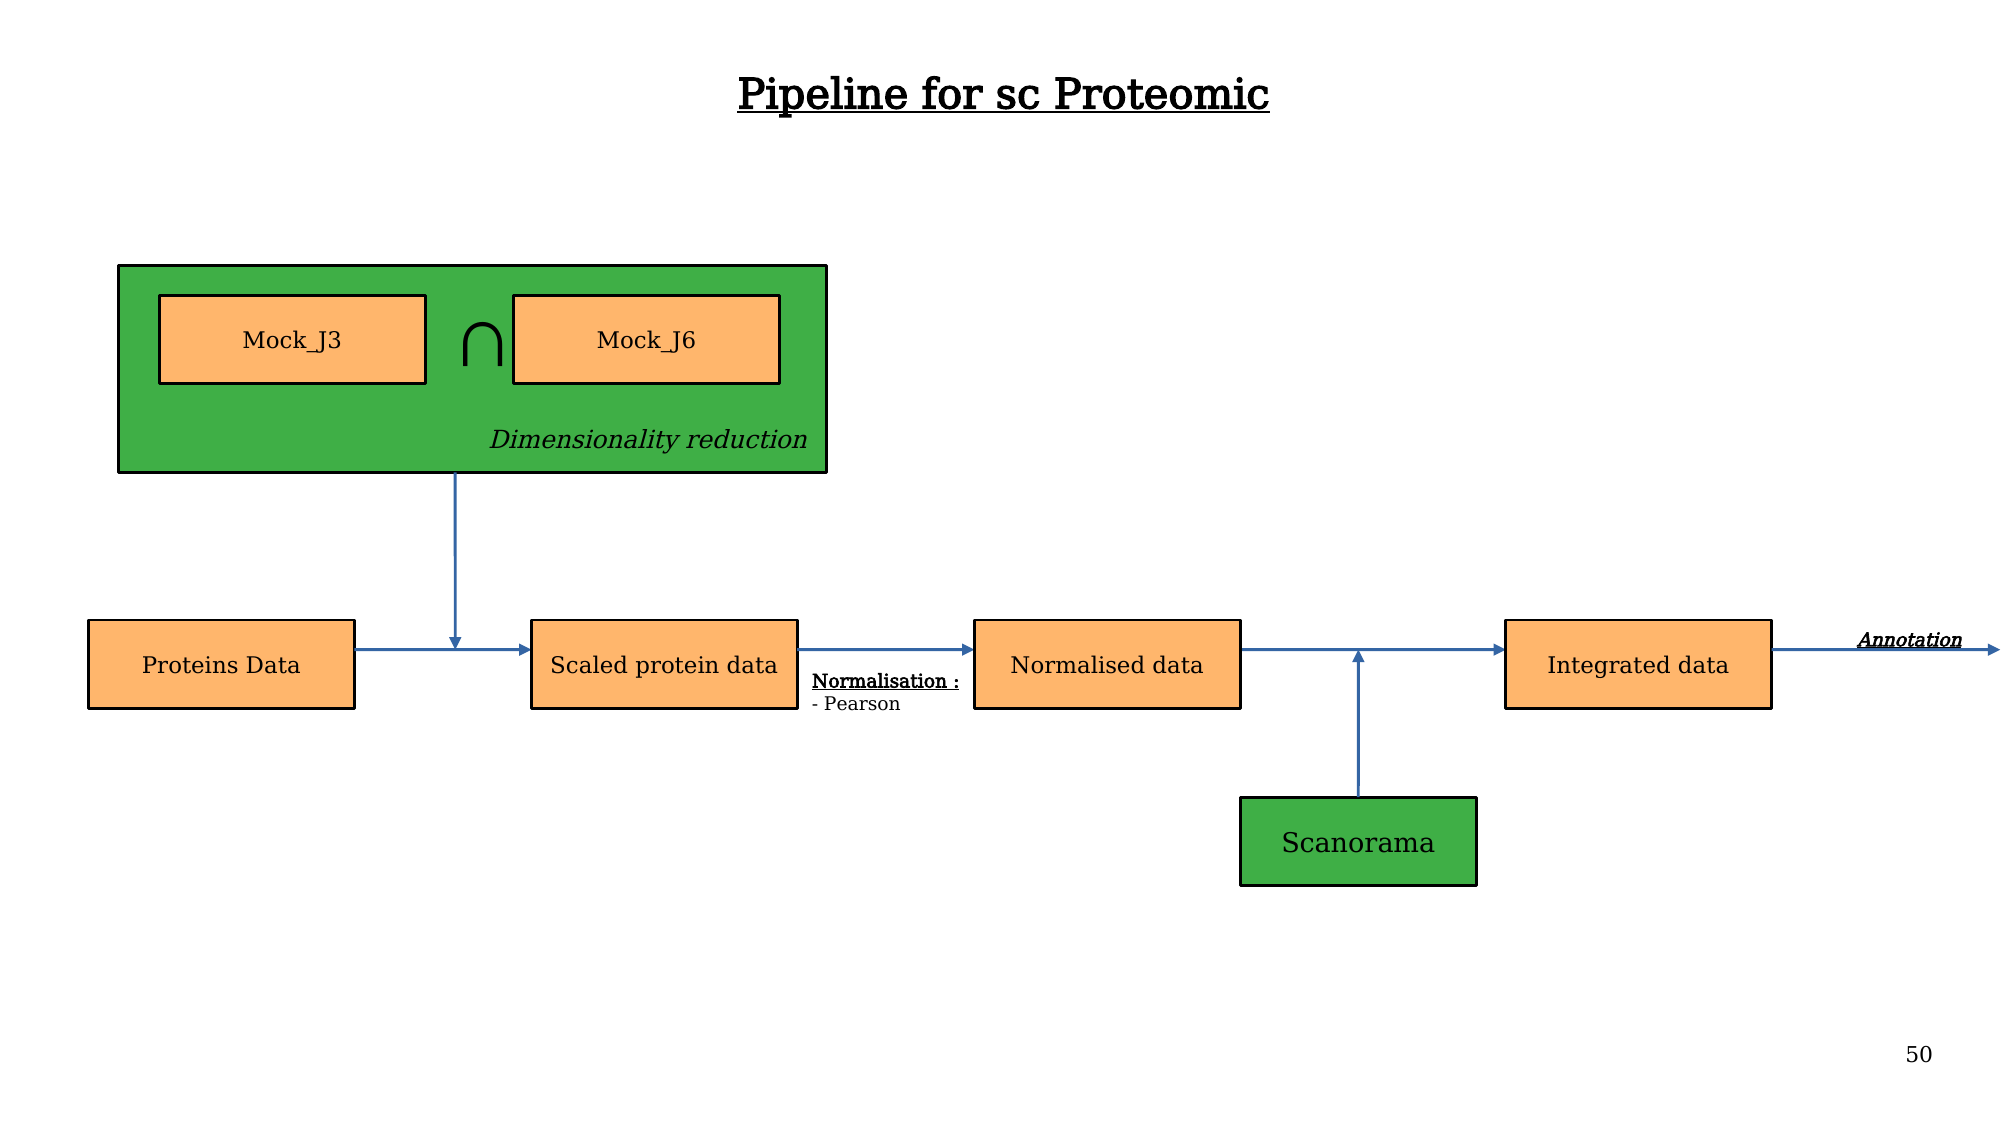

Pipeline for sc Proteomic

∩
Mock_J3
Mock_J6
Dimensionality reduction

Proteins Data
Scaled protein data
Normalised data
Integrated data
Annotation

Normalisation :
- Pearson

Scanorama
50